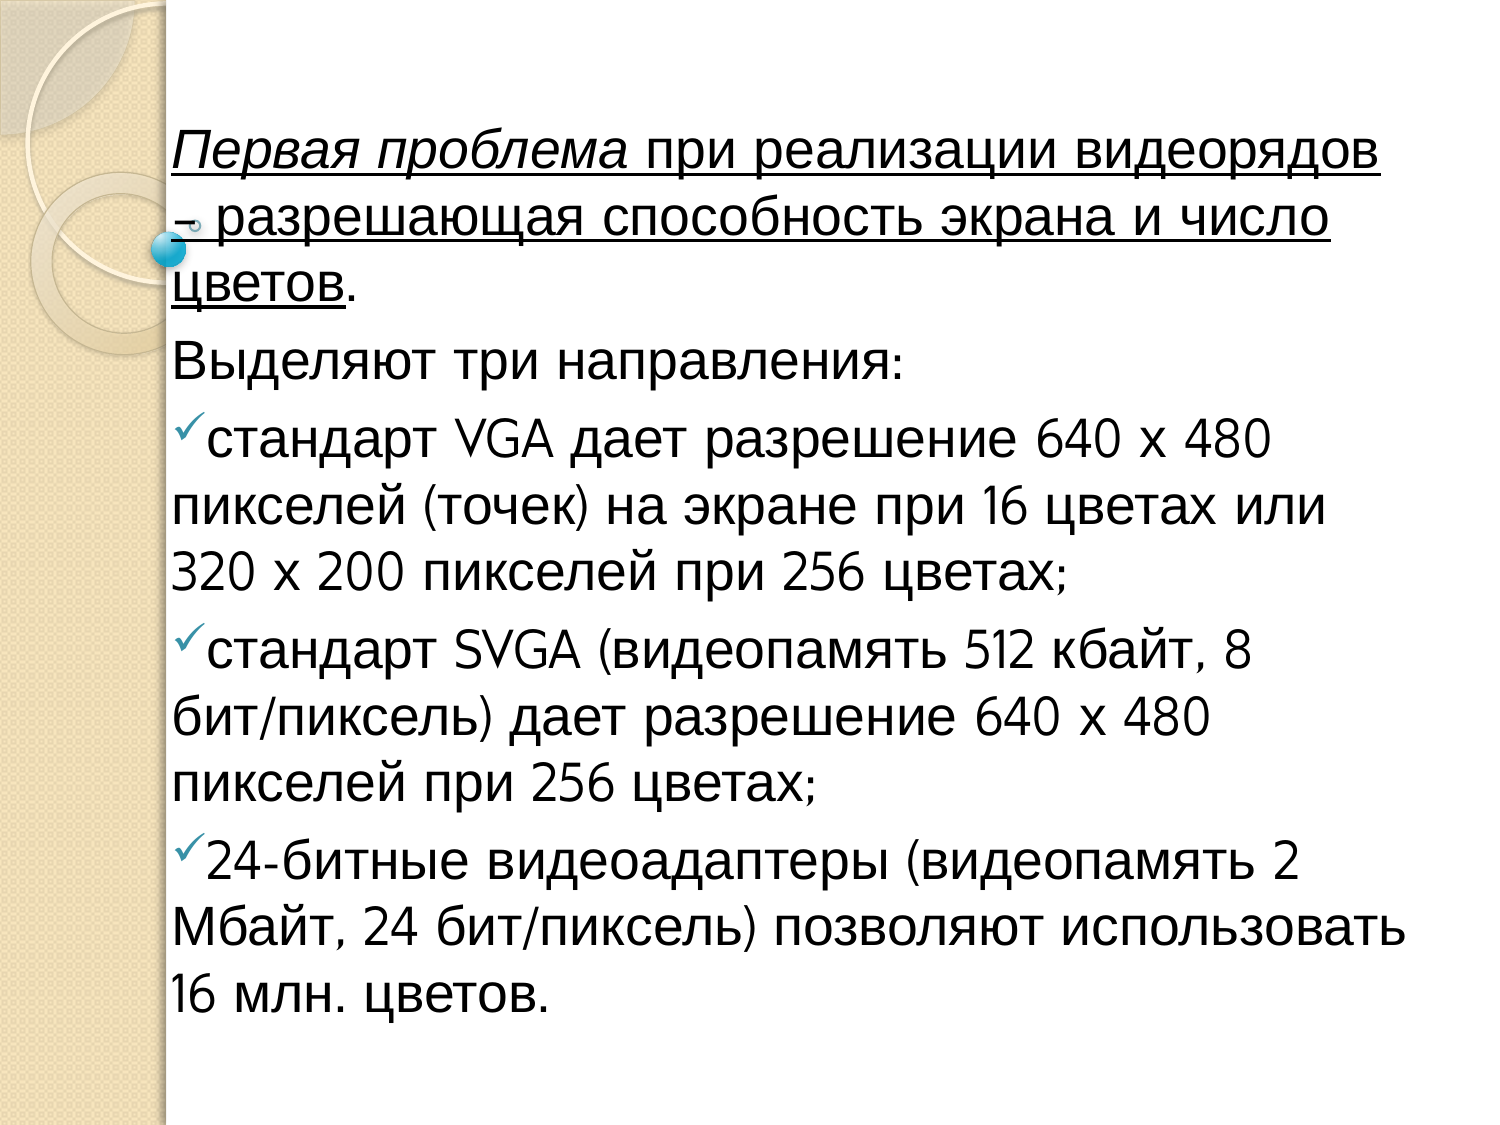

Первая проблема при реализации видеорядов – разрешающая способность экрана и число цветов.
Выделяют три направления:
стандарт VGA дает разрешение 640 х 480 пикселей (точек) на экране при 16 цветах или 320 х 200 пикселей при 256 цветах;
стандарт SVGA (видеопамять 512 кбайт, 8 бит/пиксель) дает разрешение 640 х 480 пикселей при 256 цветах;
24-битные видеоадаптеры (видеопамять 2 Мбайт, 24 бит/пиксель) позволяют использовать 16 млн. цветов.